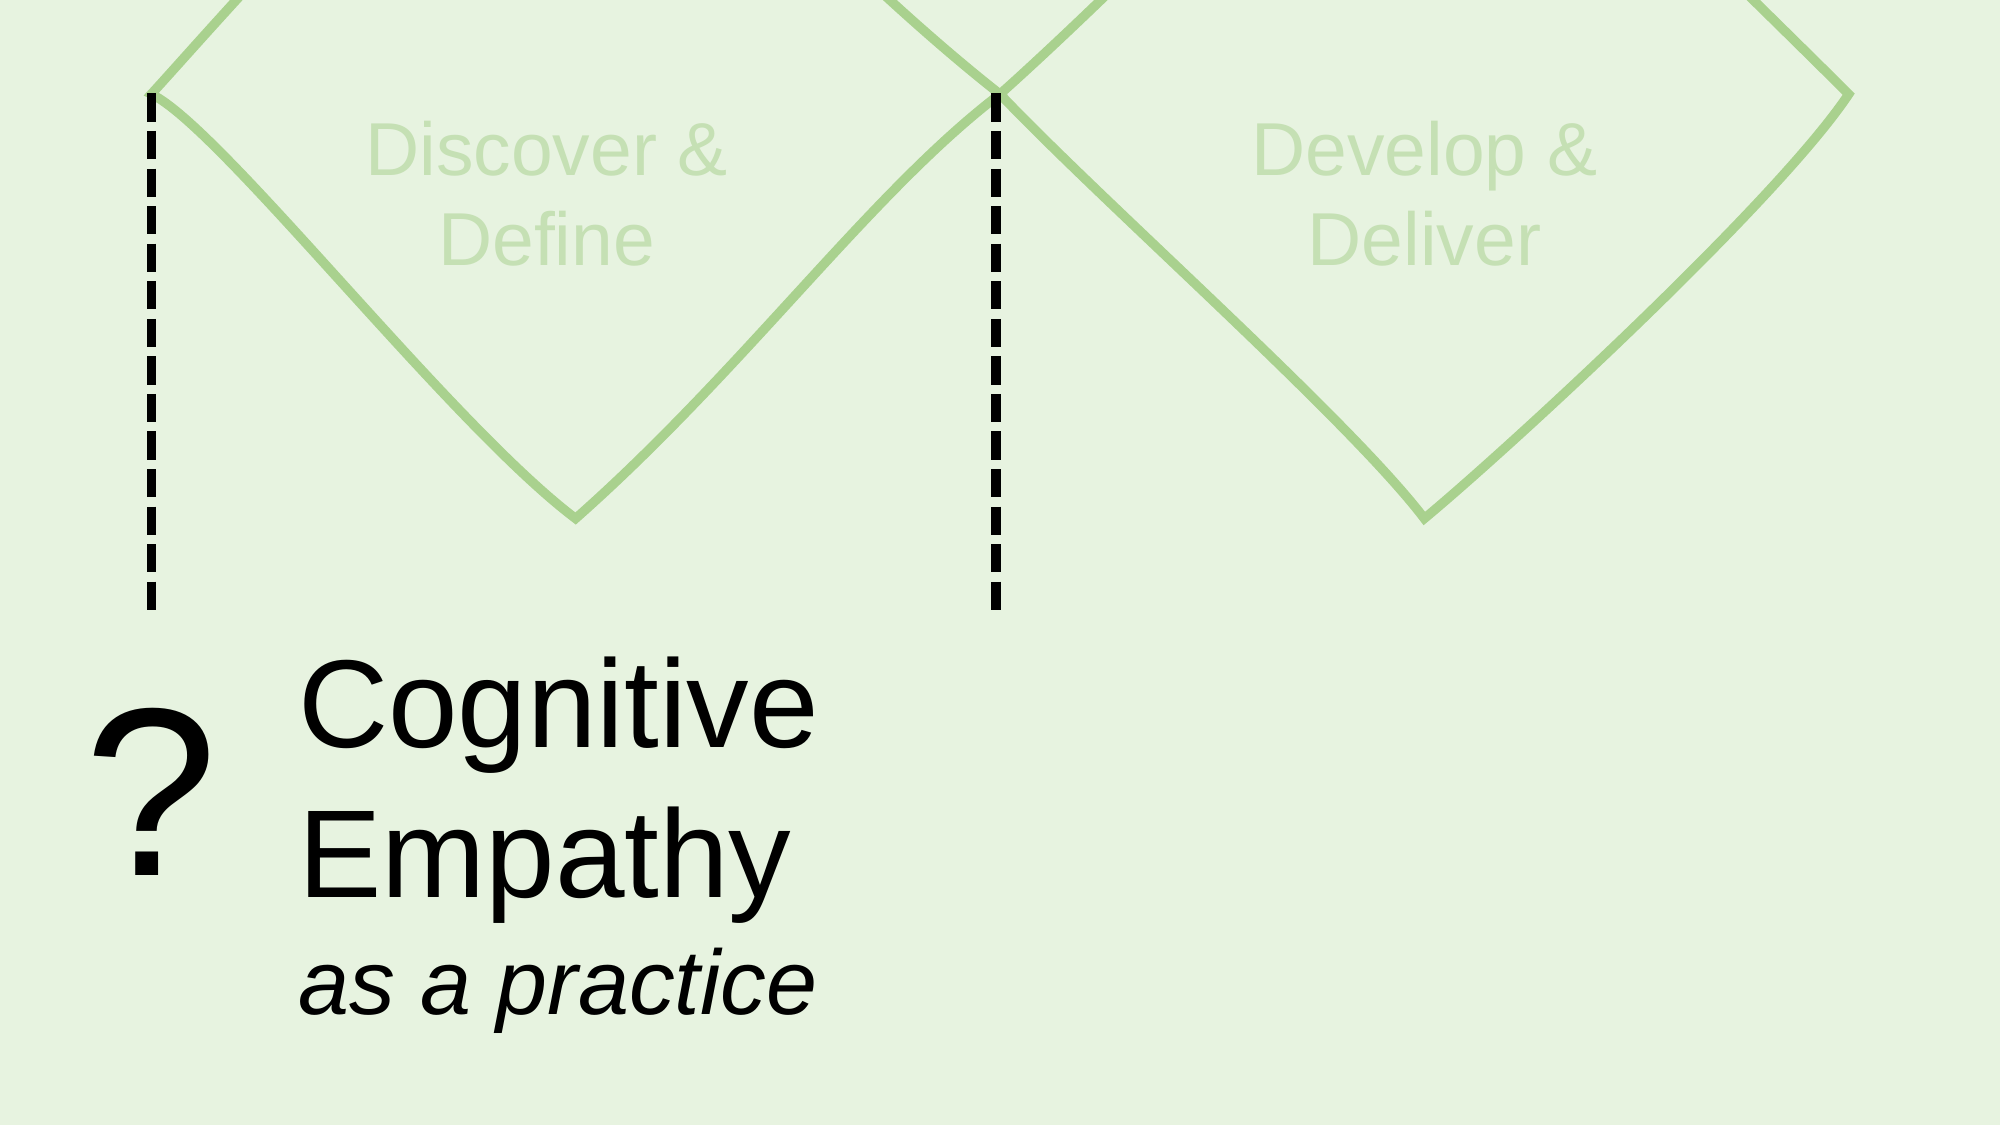

Develop & Deliver
Discover & Define
Cognitive Empathy
as a practice
?